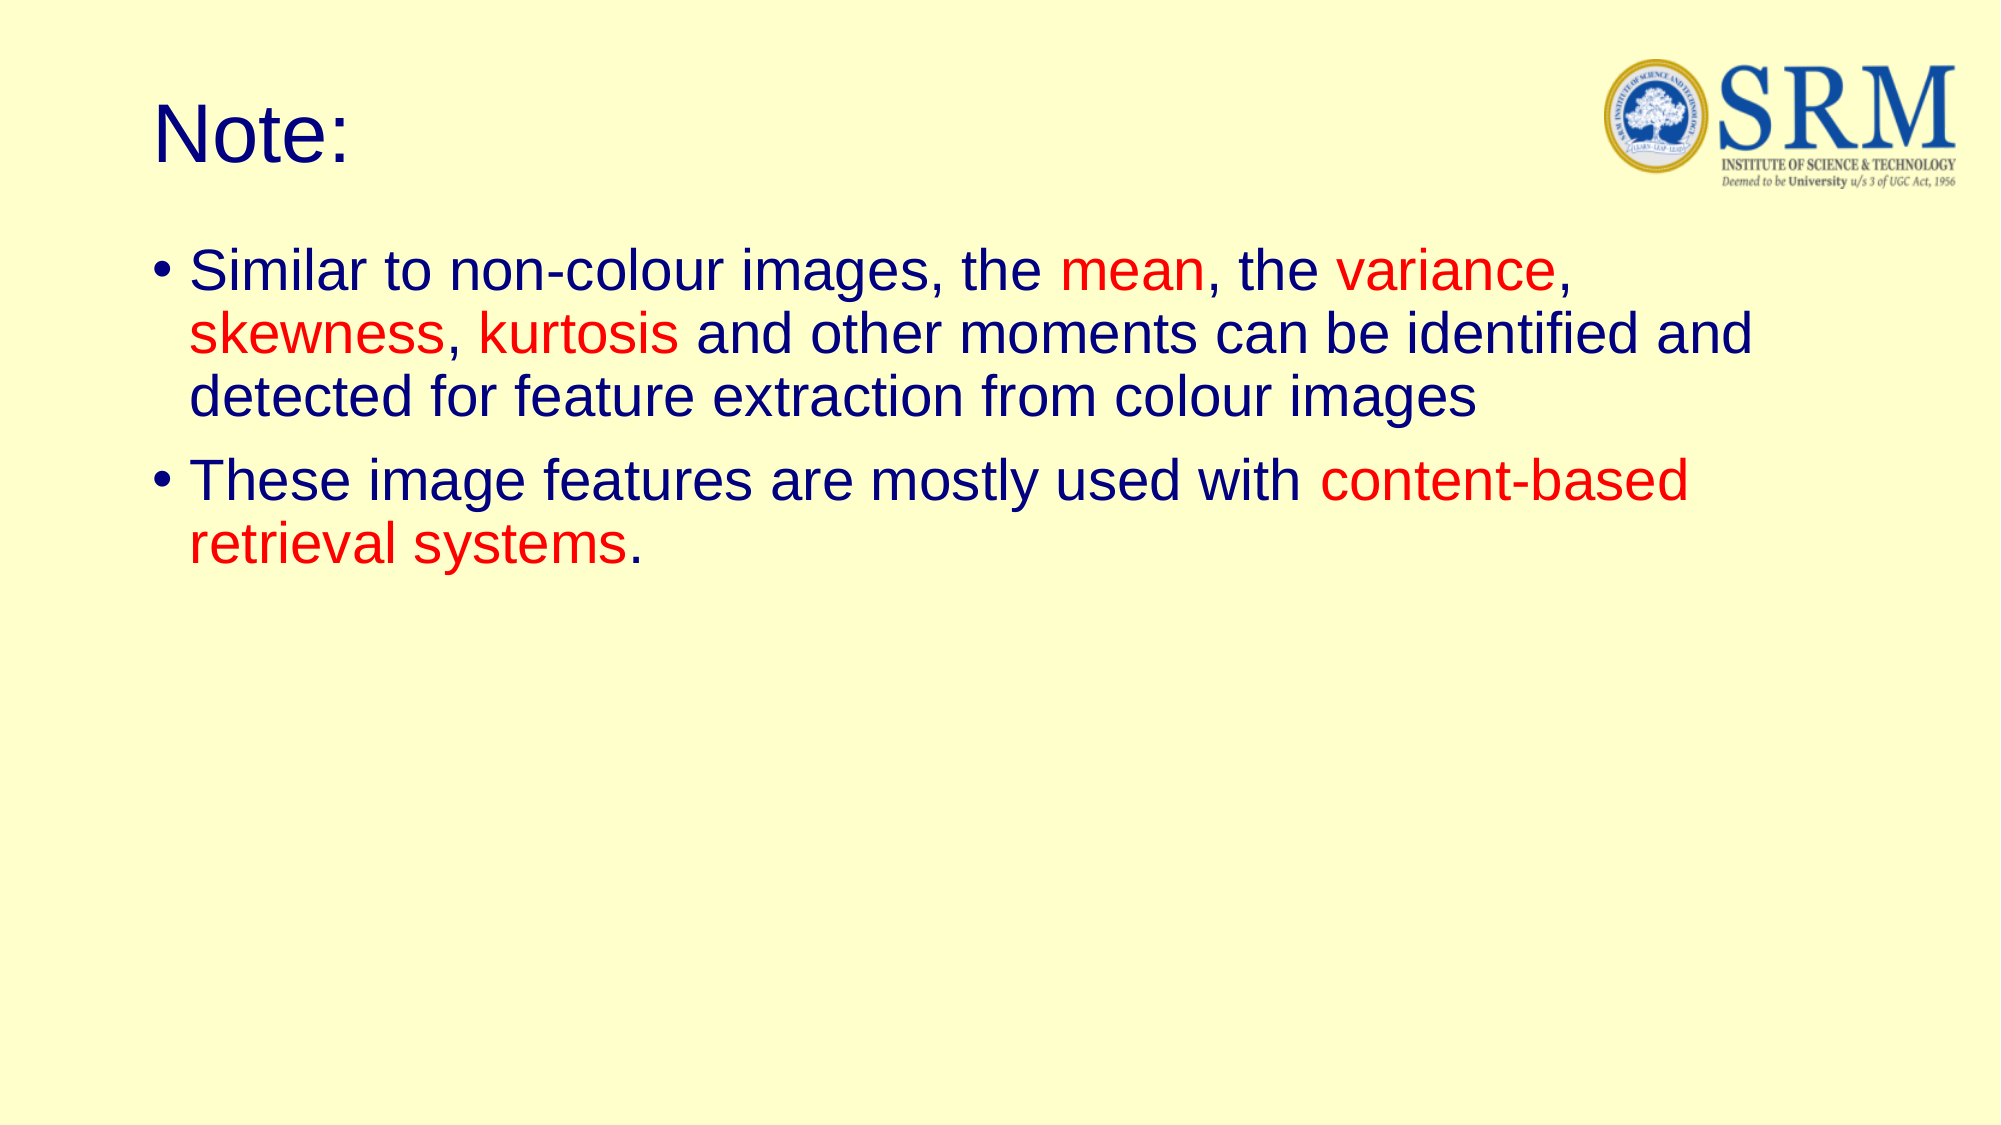

# Note:
Similar to non-colour images, the mean, the variance, skewness, kurtosis and other moments can be identified and detected for feature extraction from colour images
These image features are mostly used with content-based retrieval systems.